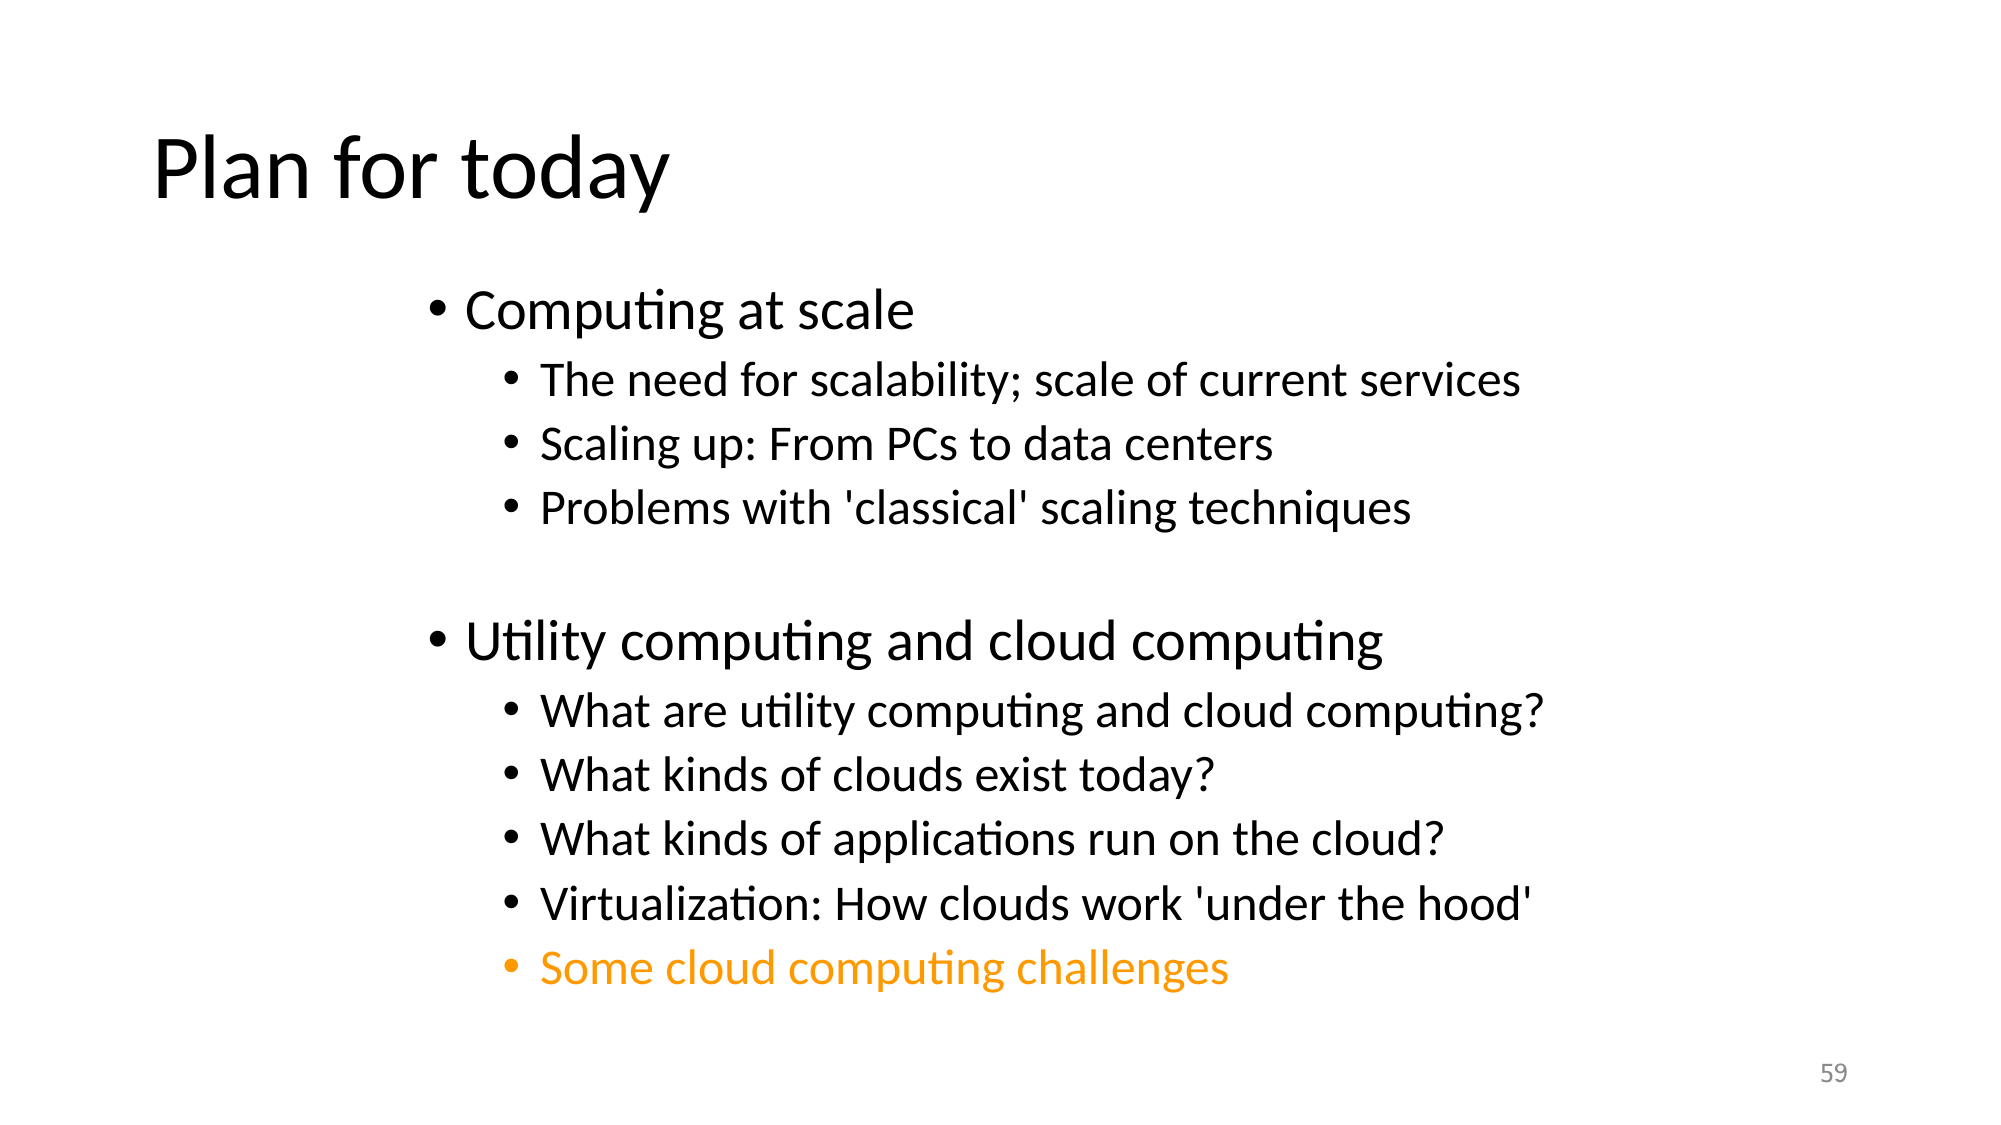

# Plan for today
Computing at scale
The need for scalability; scale of current services
Scaling up: From PCs to data centers
Problems with 'classical' scaling techniques
Utility computing and cloud computing
What are utility computing and cloud computing?
What kinds of clouds exist today?
What kinds of applications run on the cloud?
Virtualization: How clouds work 'under the hood'
Some cloud computing challenges

59